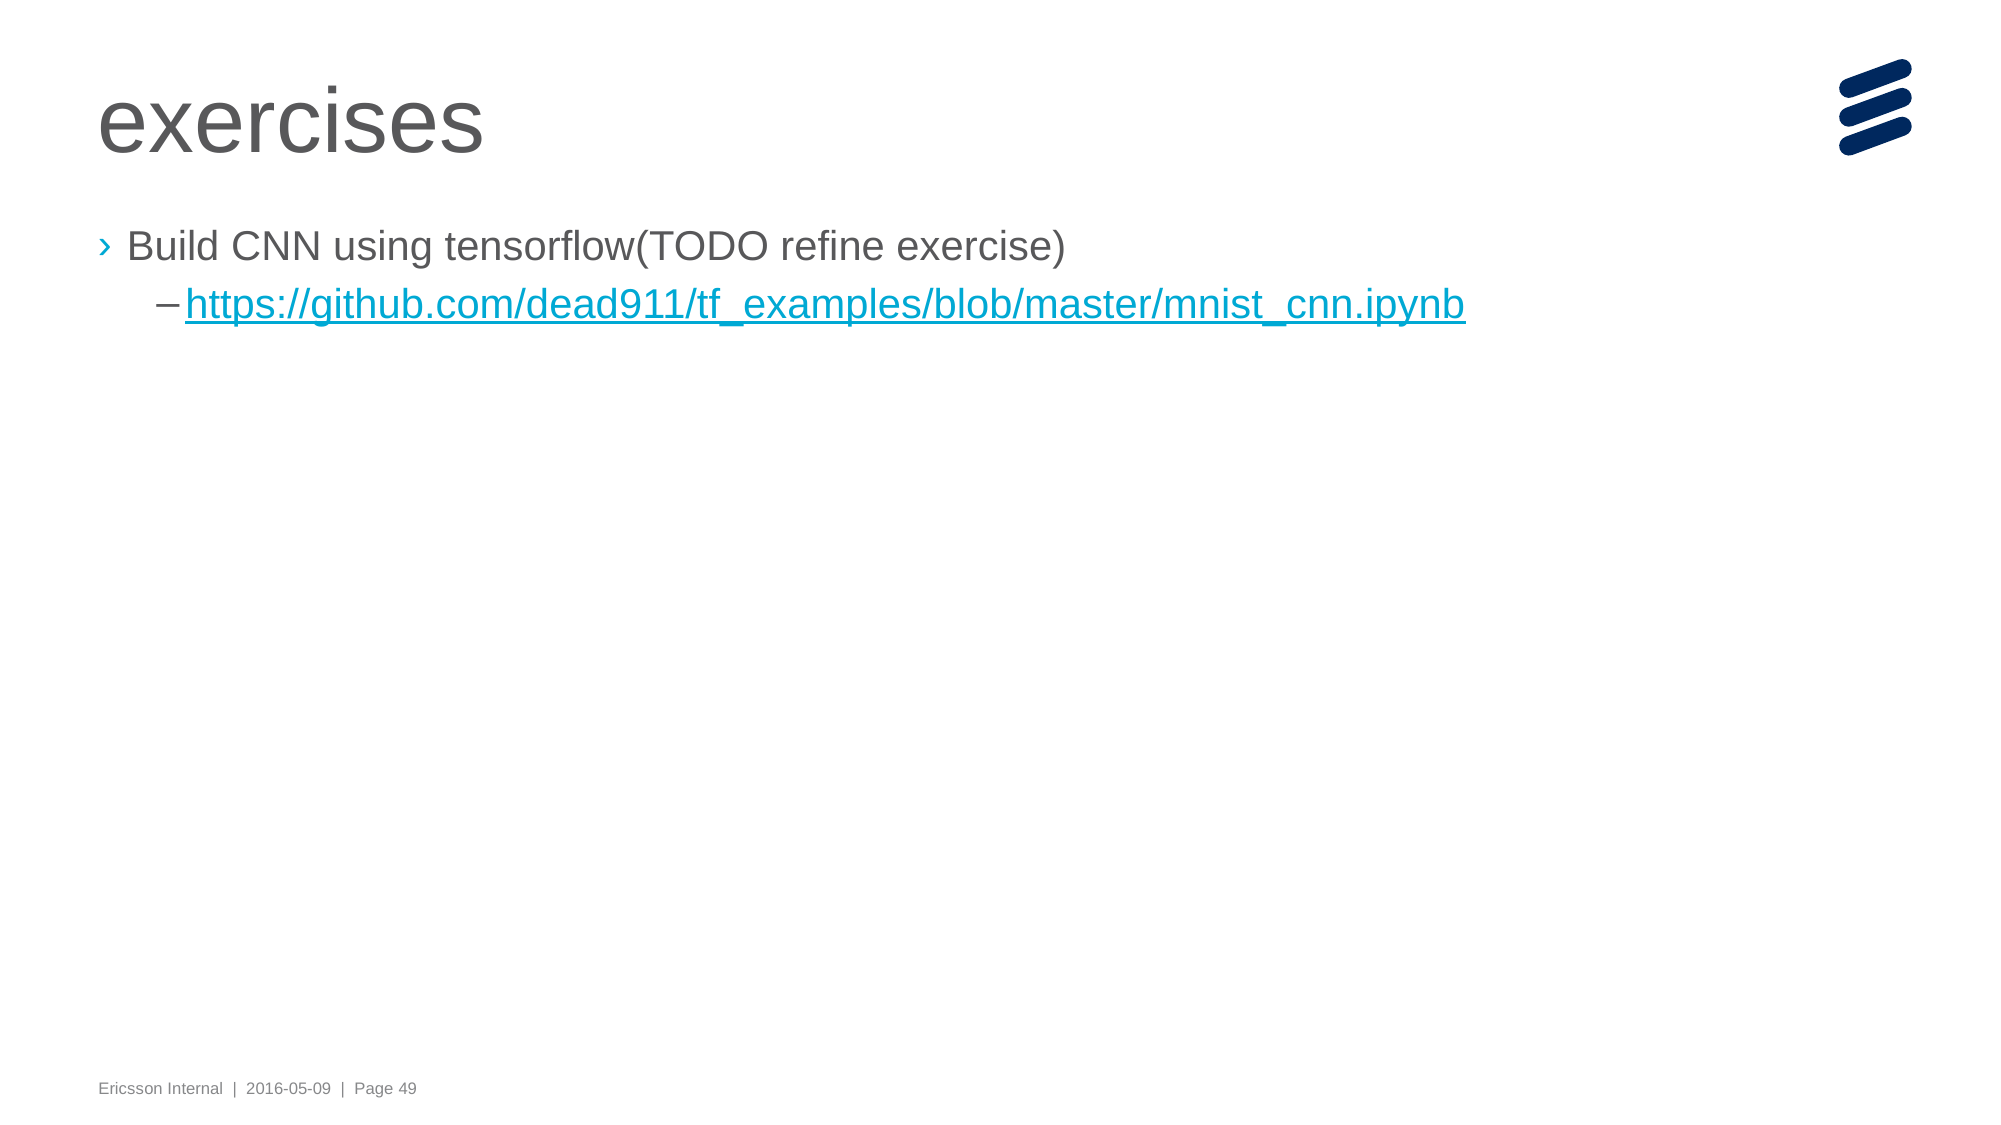

# exercises
Build CNN using tensorflow(TODO refine exercise)
https://github.com/dead911/tf_examples/blob/master/mnist_cnn.ipynb